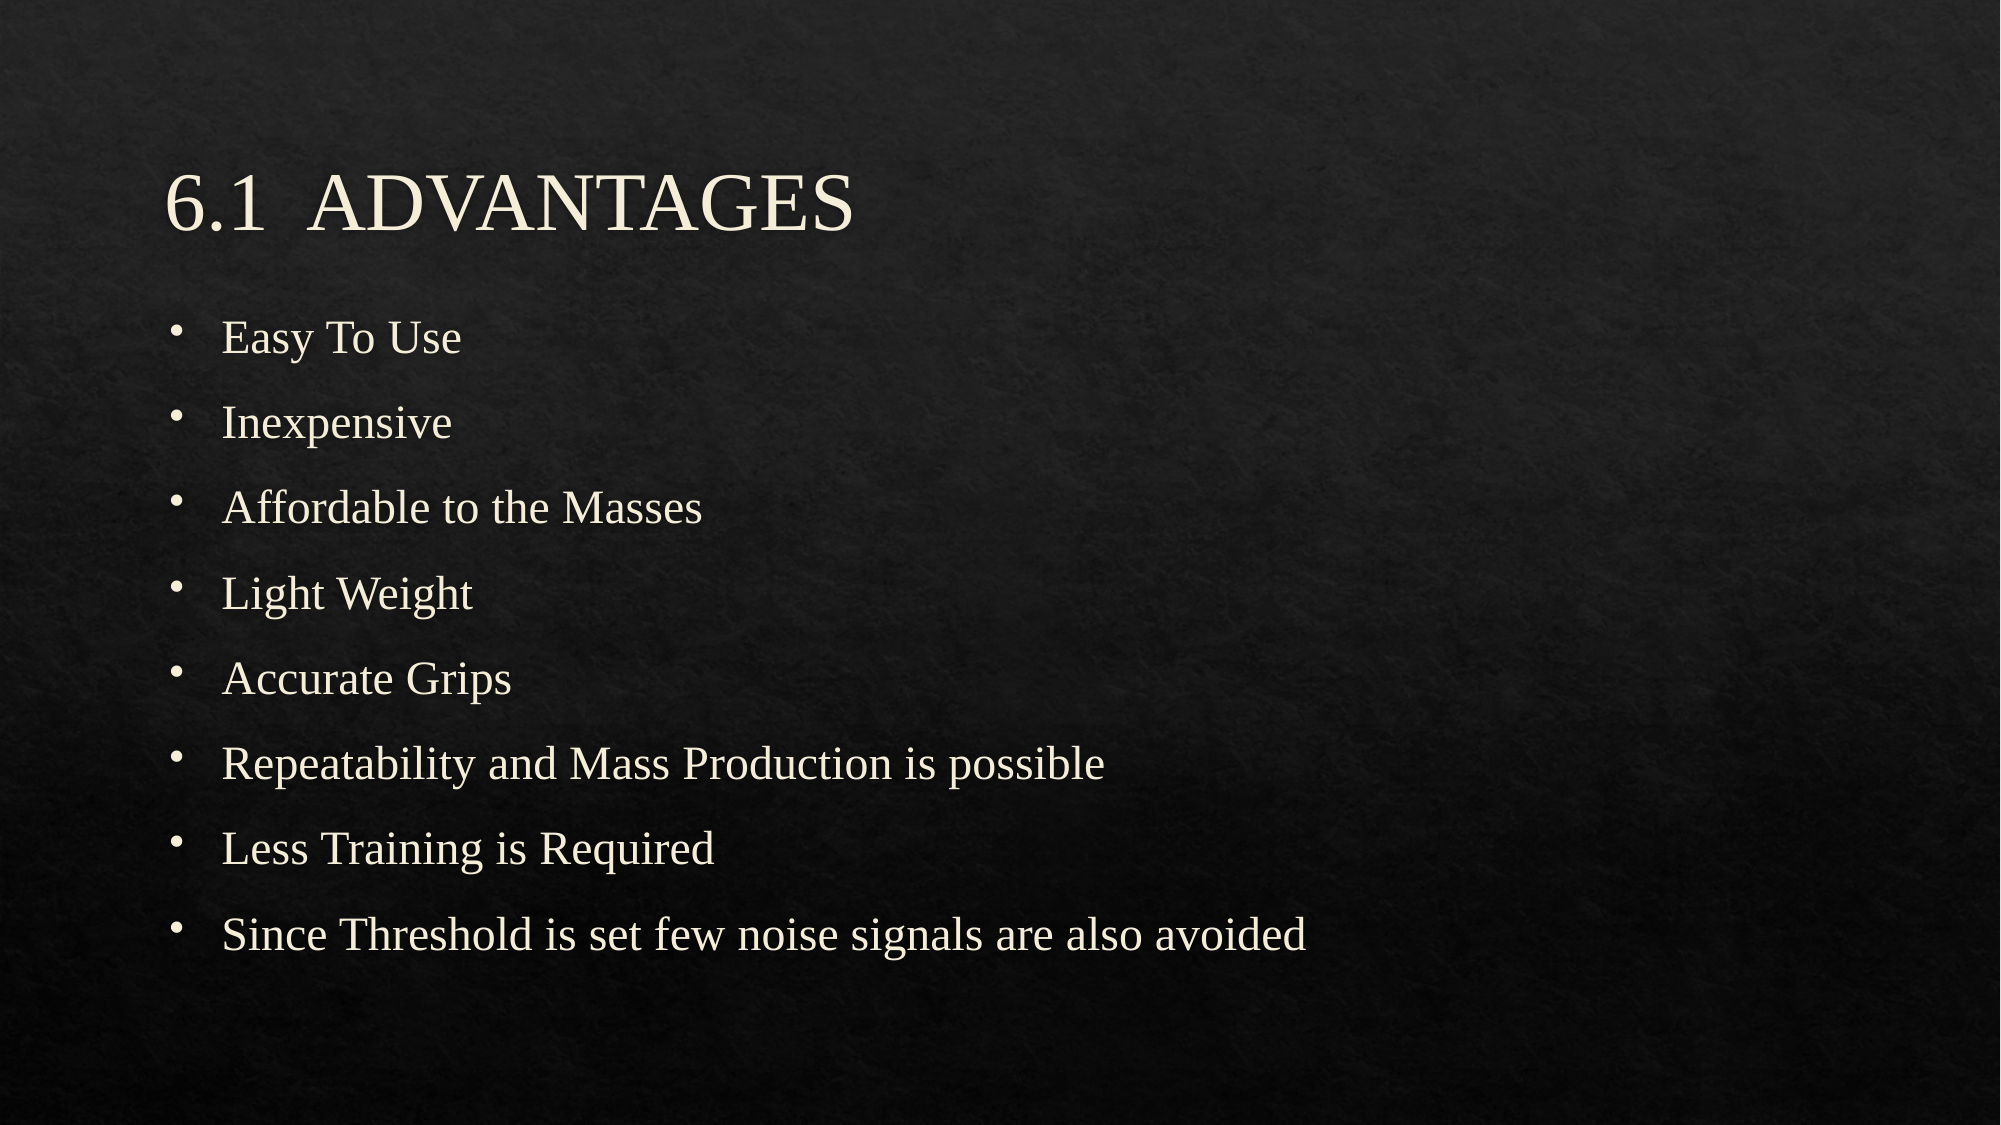

# 6.1  ADVANTAGES
Easy To Use
Inexpensive
Affordable to the Masses
Light Weight
Accurate Grips
Repeatability and Mass Production is possible
Less Training is Required
Since Threshold is set few noise signals are also avoided